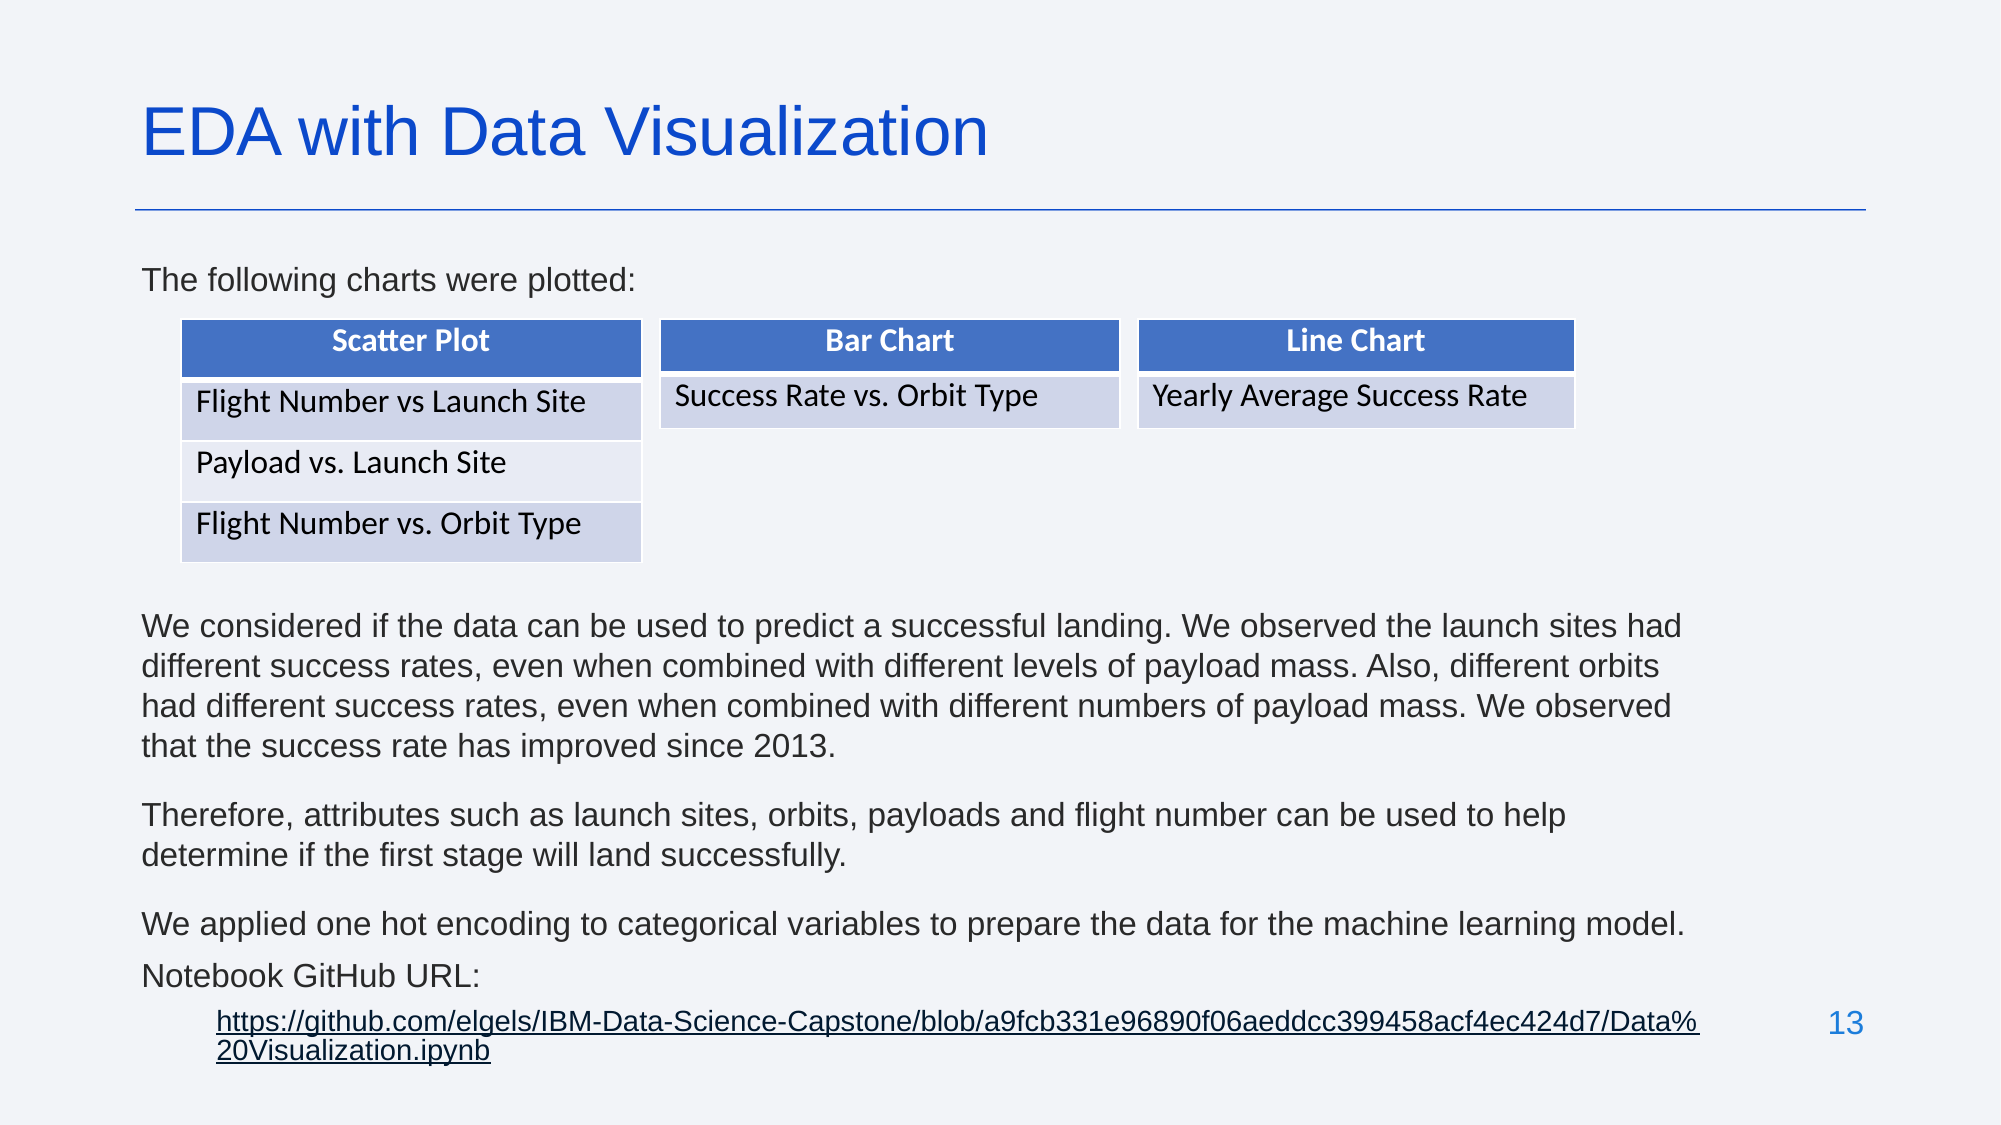

EDA with Data Visualization
The following charts were plotted:

We considered if the data can be used to predict a successful landing. We observed the launch sites had different success rates, even when combined with different levels of payload mass. Also, different orbits had different success rates, even when combined with different numbers of payload mass. We observed that the success rate has improved since 2013.
Therefore, attributes such as launch sites, orbits, payloads and flight number can be used to help determine if the first stage will land successfully.
We applied one hot encoding to categorical variables to prepare the data for the machine learning model.
Notebook GitHub URL:
https://github.com/elgels/IBM-Data-Science-Capstone/blob/a9fcb331e96890f06aeddcc399458acf4ec424d7/Data%20Visualization.ipynb

| Scatter Plot |
| --- |
| Flight Number vs Launch Site |
| Payload vs. Launch Site |
| Flight Number vs. Orbit Type |
| Bar Chart |
| --- |
| Success Rate vs. Orbit Type |
| Line Chart |
| --- |
| Yearly Average Success Rate |
13